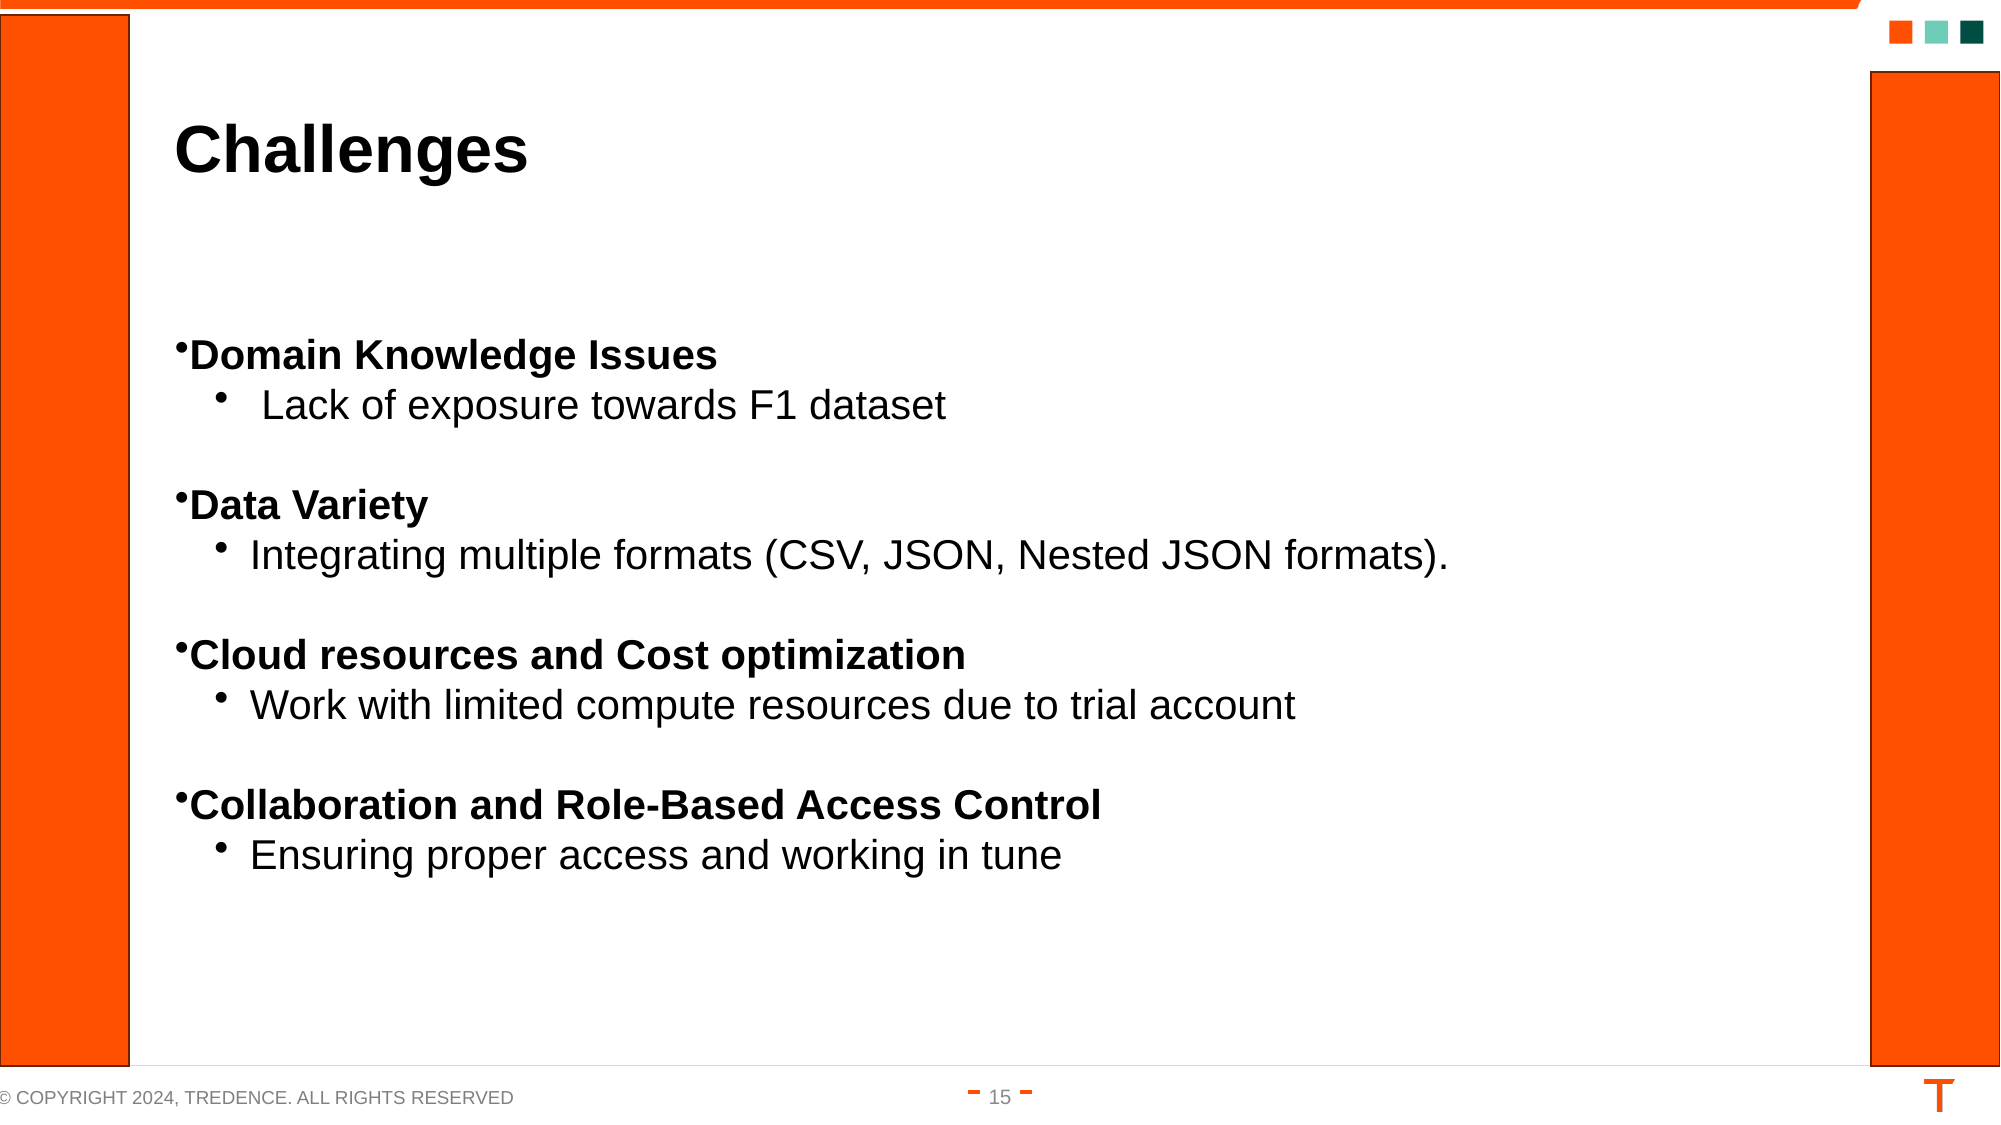

# Challenges

Domain Knowledge Issues
 Lack of exposure towards F1 dataset
Data Variety
Integrating multiple formats (CSV, JSON, Nested JSON formats).

Cloud resources and Cost optimization
Work with limited compute resources due to trial account
Collaboration and Role-Based Access Control
Ensuring proper access and working in tune

15